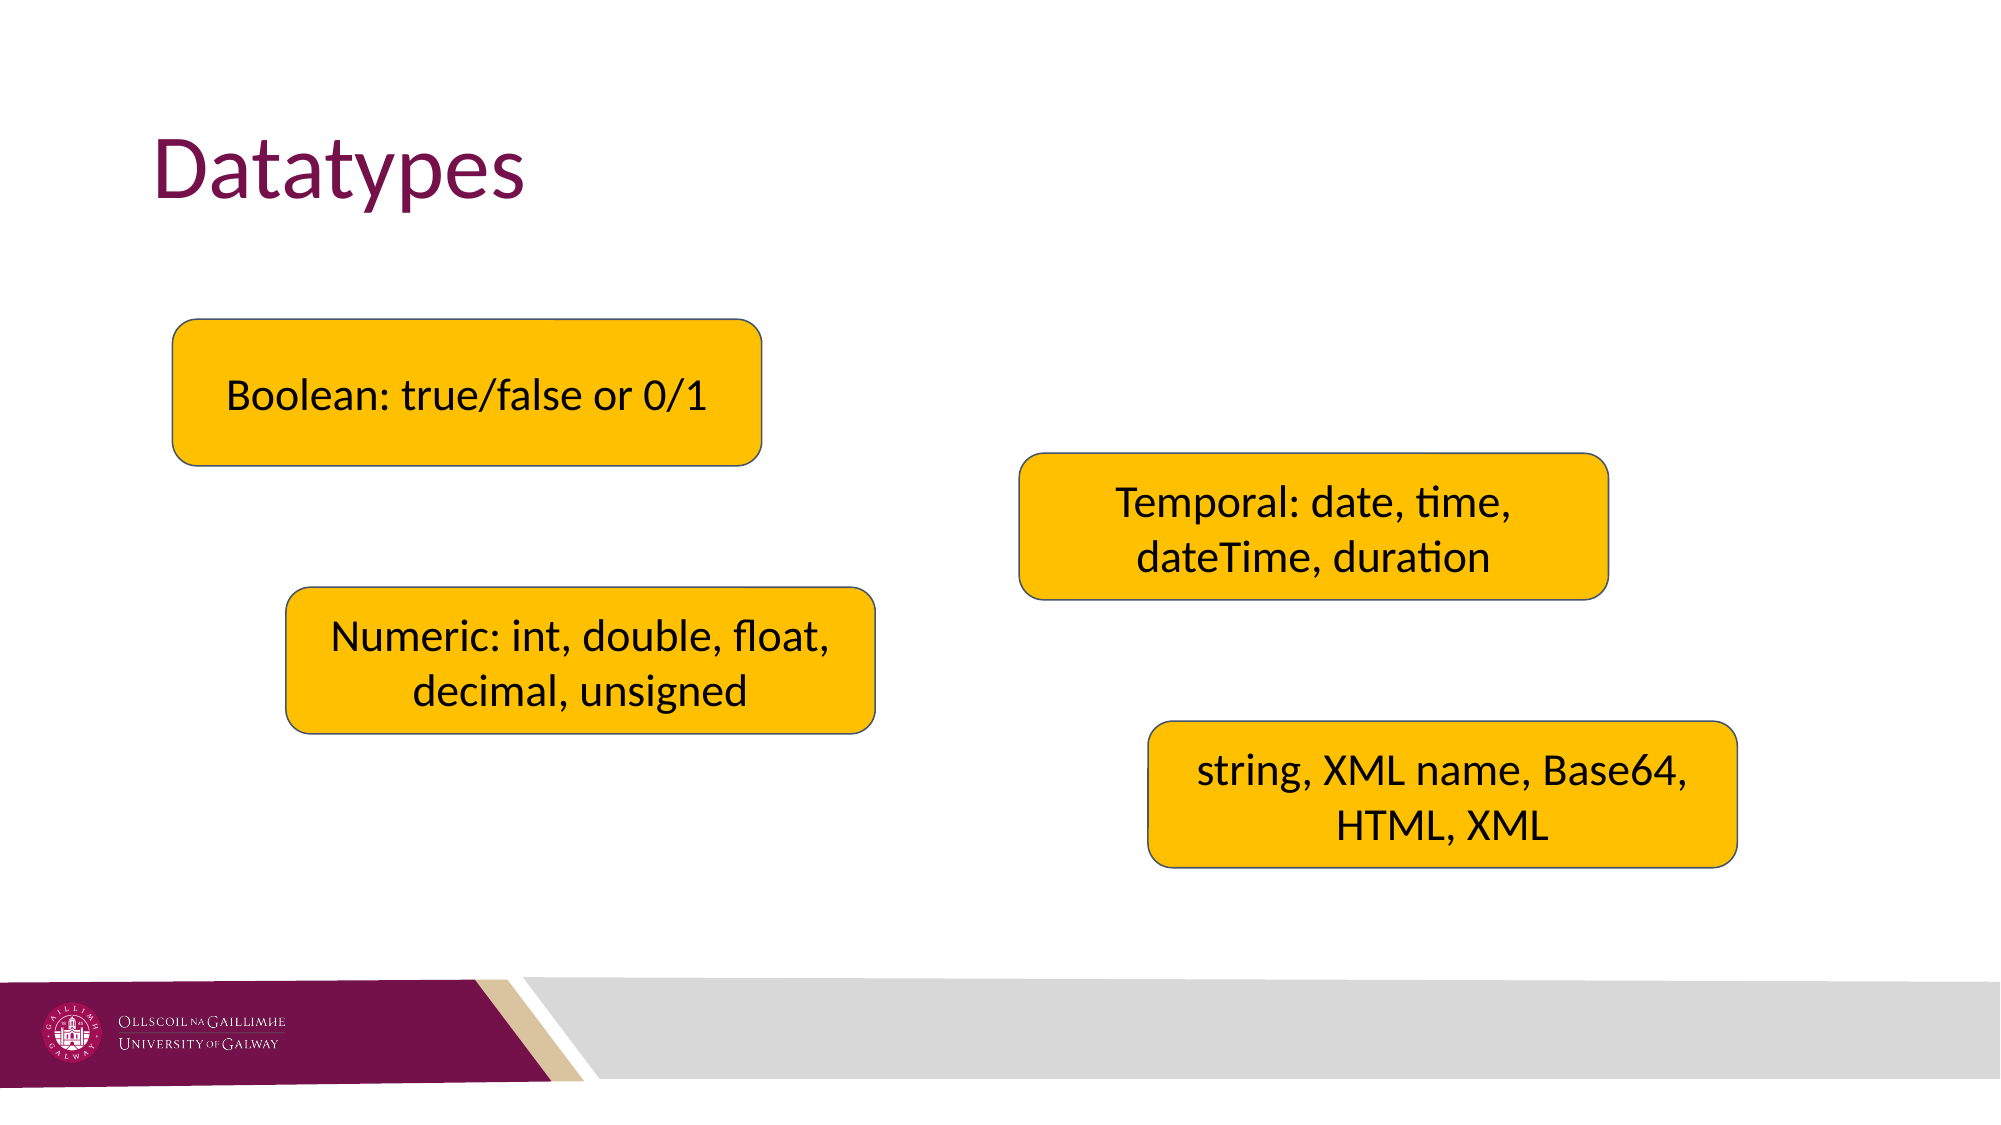

# Datatypes
Boolean: true/false or 0/1
Temporal: date, time, dateTime, duration
Numeric: int, double, float, decimal, unsigned
string, XML name, Base64, HTML, XML